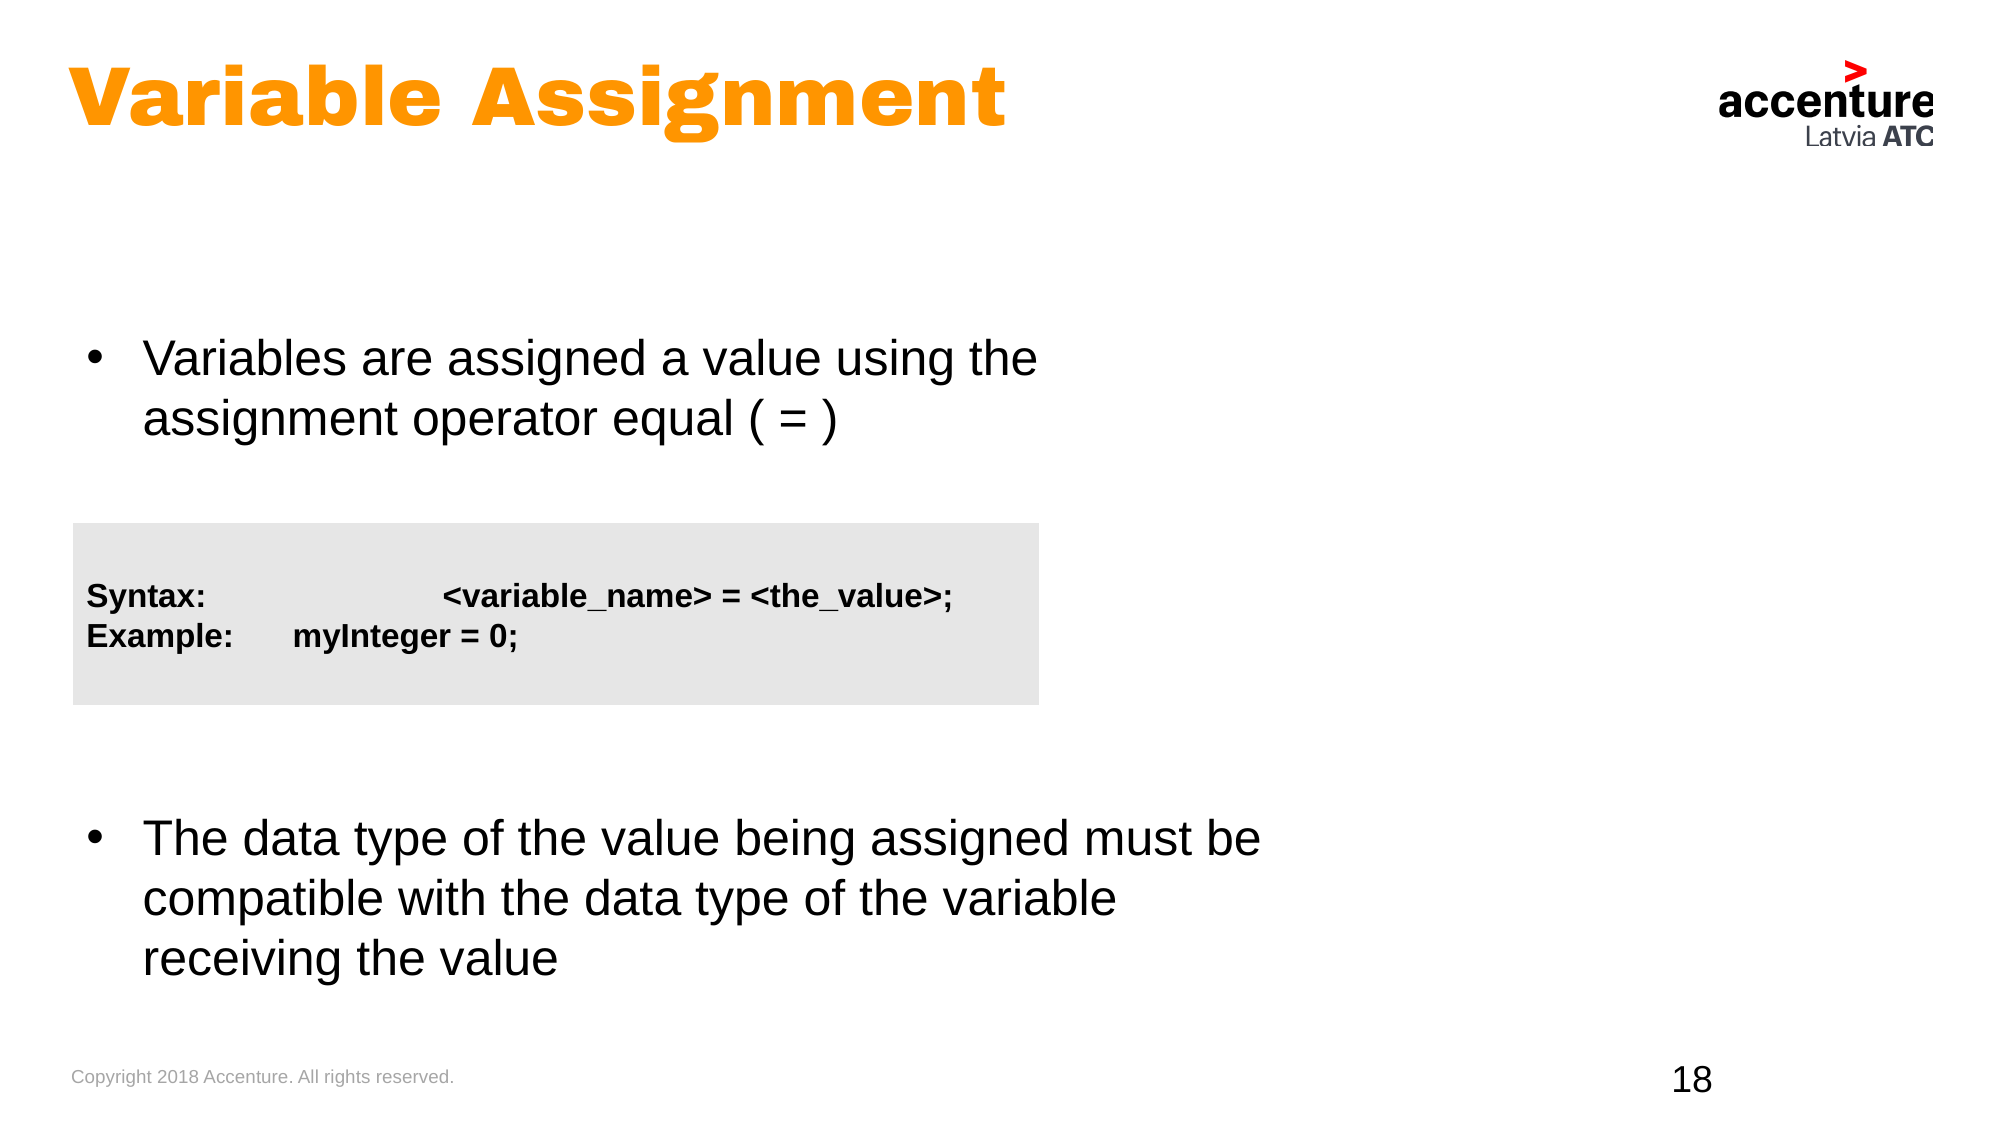

Variable Assignment
Variables are assigned a value using the assignment operator equal ( = )

The data type of the value being assigned must be compatible with the data type of the variable receiving the value

Syntax:	 	<variable_name> = <the_value>;
Example: 	myInteger = 0;

18